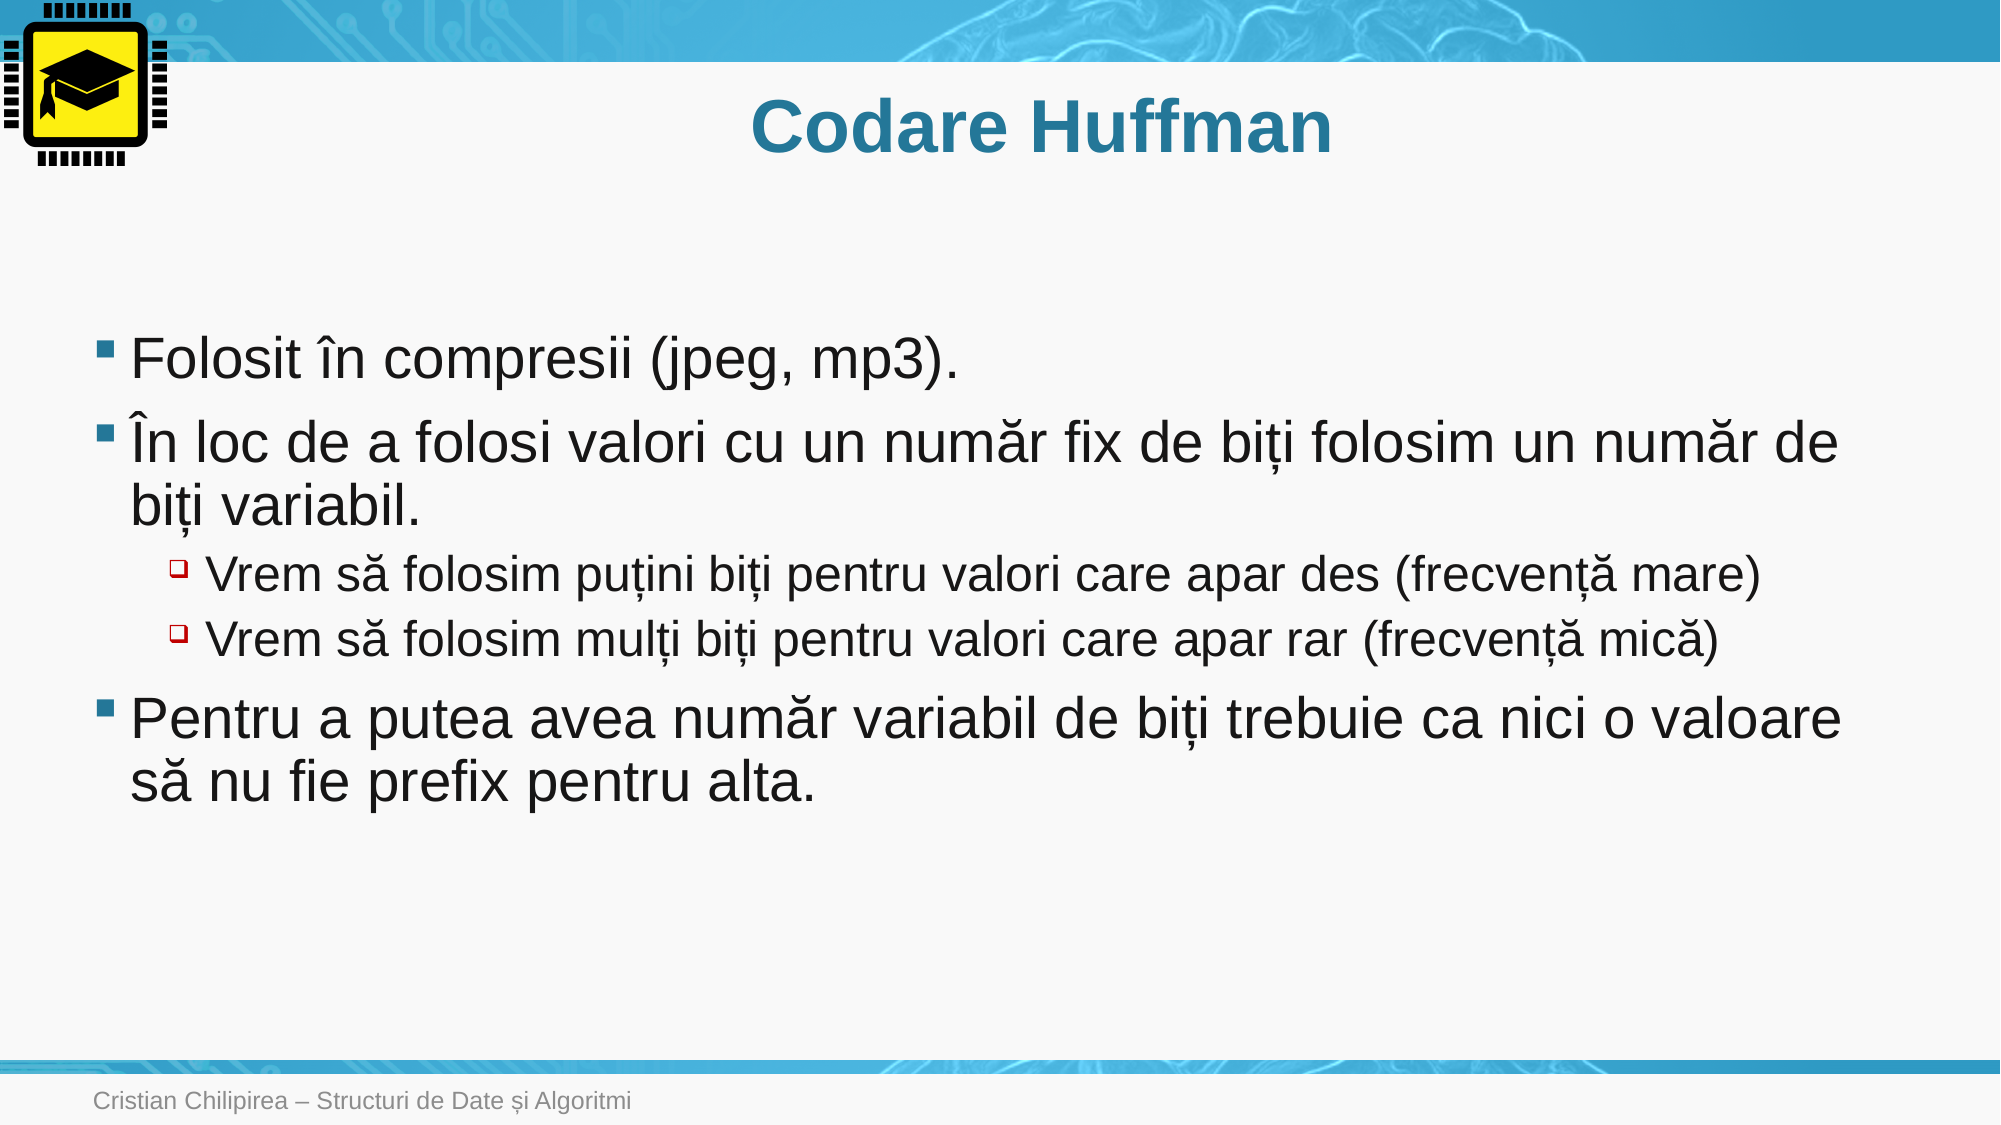

# Codare Huffman
Folosit în compresii (jpeg, mp3).
În loc de a folosi valori cu un număr fix de biți folosim un număr de biți variabil.
Vrem să folosim puțini biți pentru valori care apar des (frecvență mare)
Vrem să folosim mulți biți pentru valori care apar rar (frecvență mică)
Pentru a putea avea număr variabil de biți trebuie ca nici o valoare să nu fie prefix pentru alta.
Cristian Chilipirea – Structuri de Date și Algoritmi